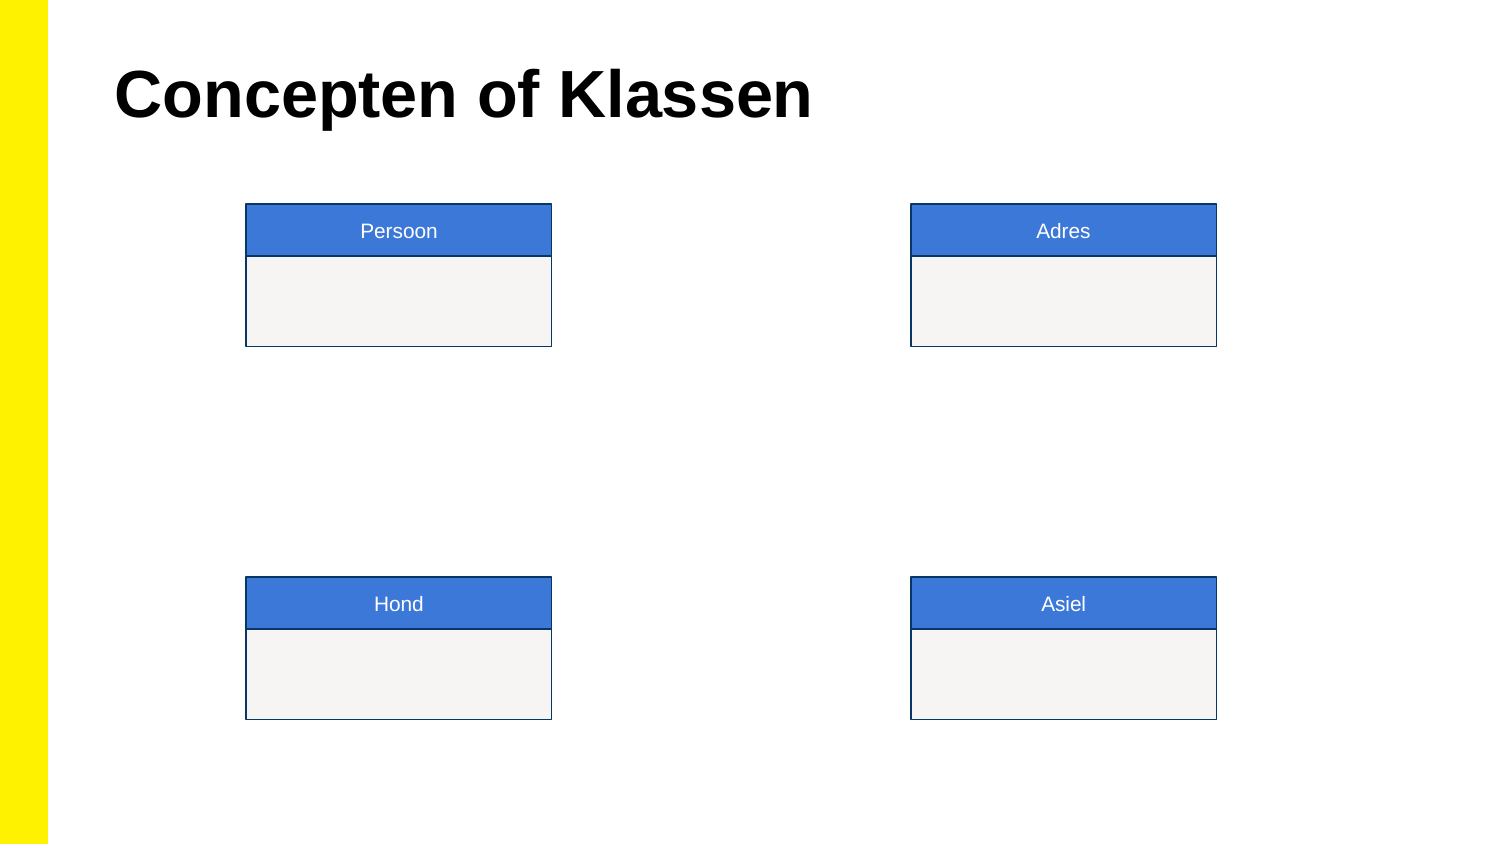

Concepten of Klassen
Persoon

Adres

Hond

Asiel